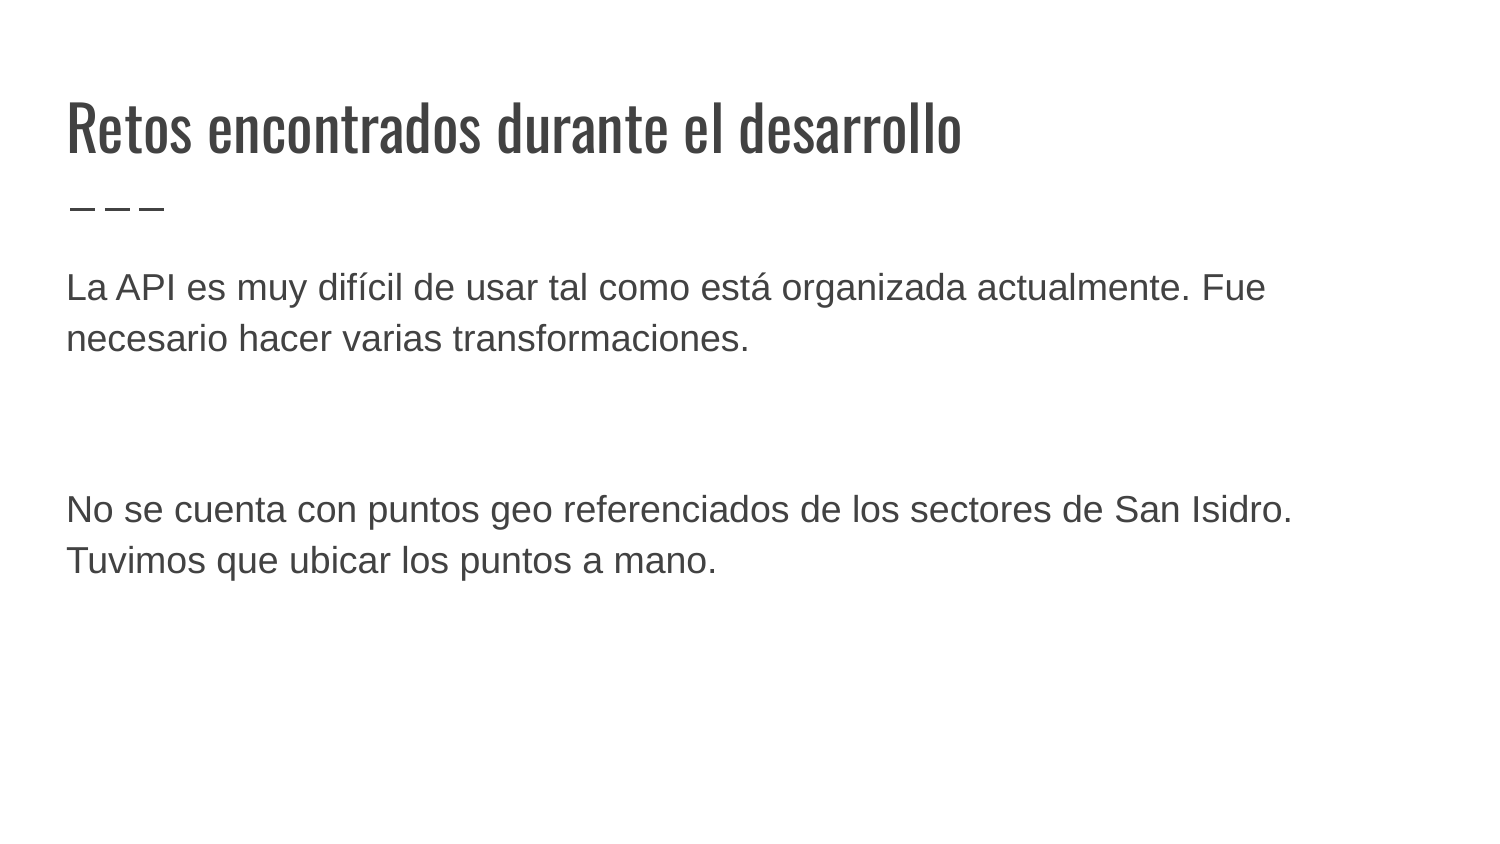

# Retos encontrados durante el desarrollo
La API es muy difícil de usar tal como está organizada actualmente. Fue necesario hacer varias transformaciones.

No se cuenta con puntos geo referenciados de los sectores de San Isidro. Tuvimos que ubicar los puntos a mano.